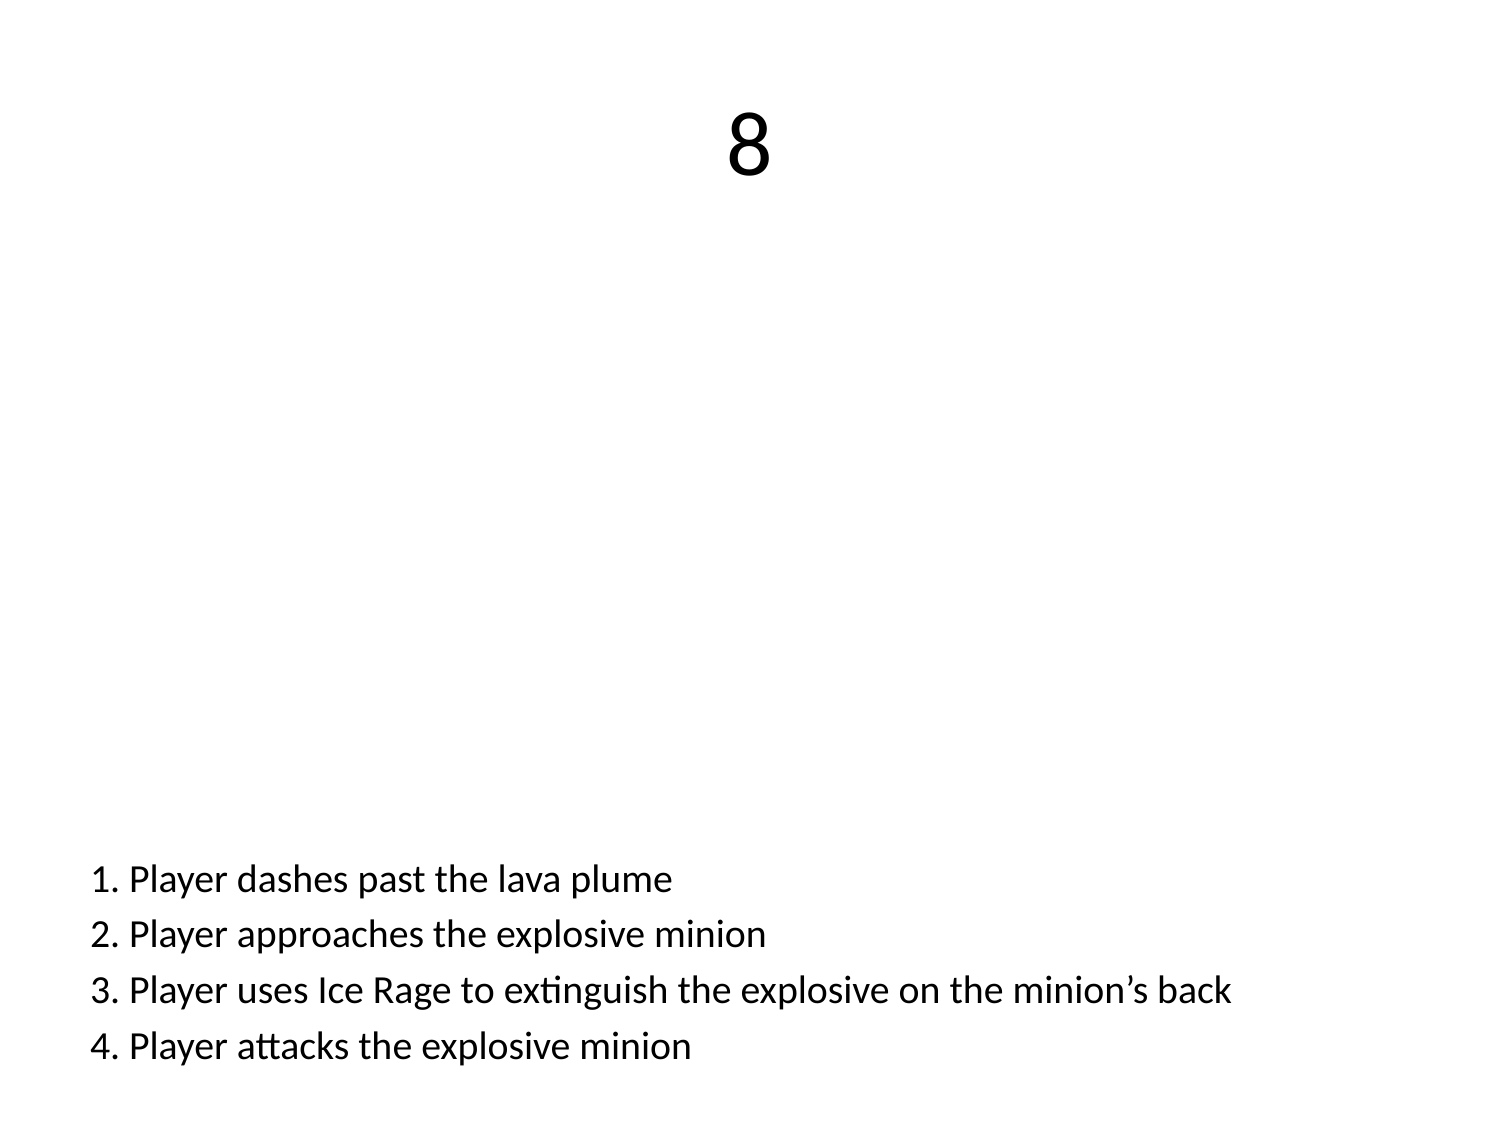

# 8
1. Player dashes past the lava plume
2. Player approaches the explosive minion
3. Player uses Ice Rage to extinguish the explosive on the minion’s back
4. Player attacks the explosive minion